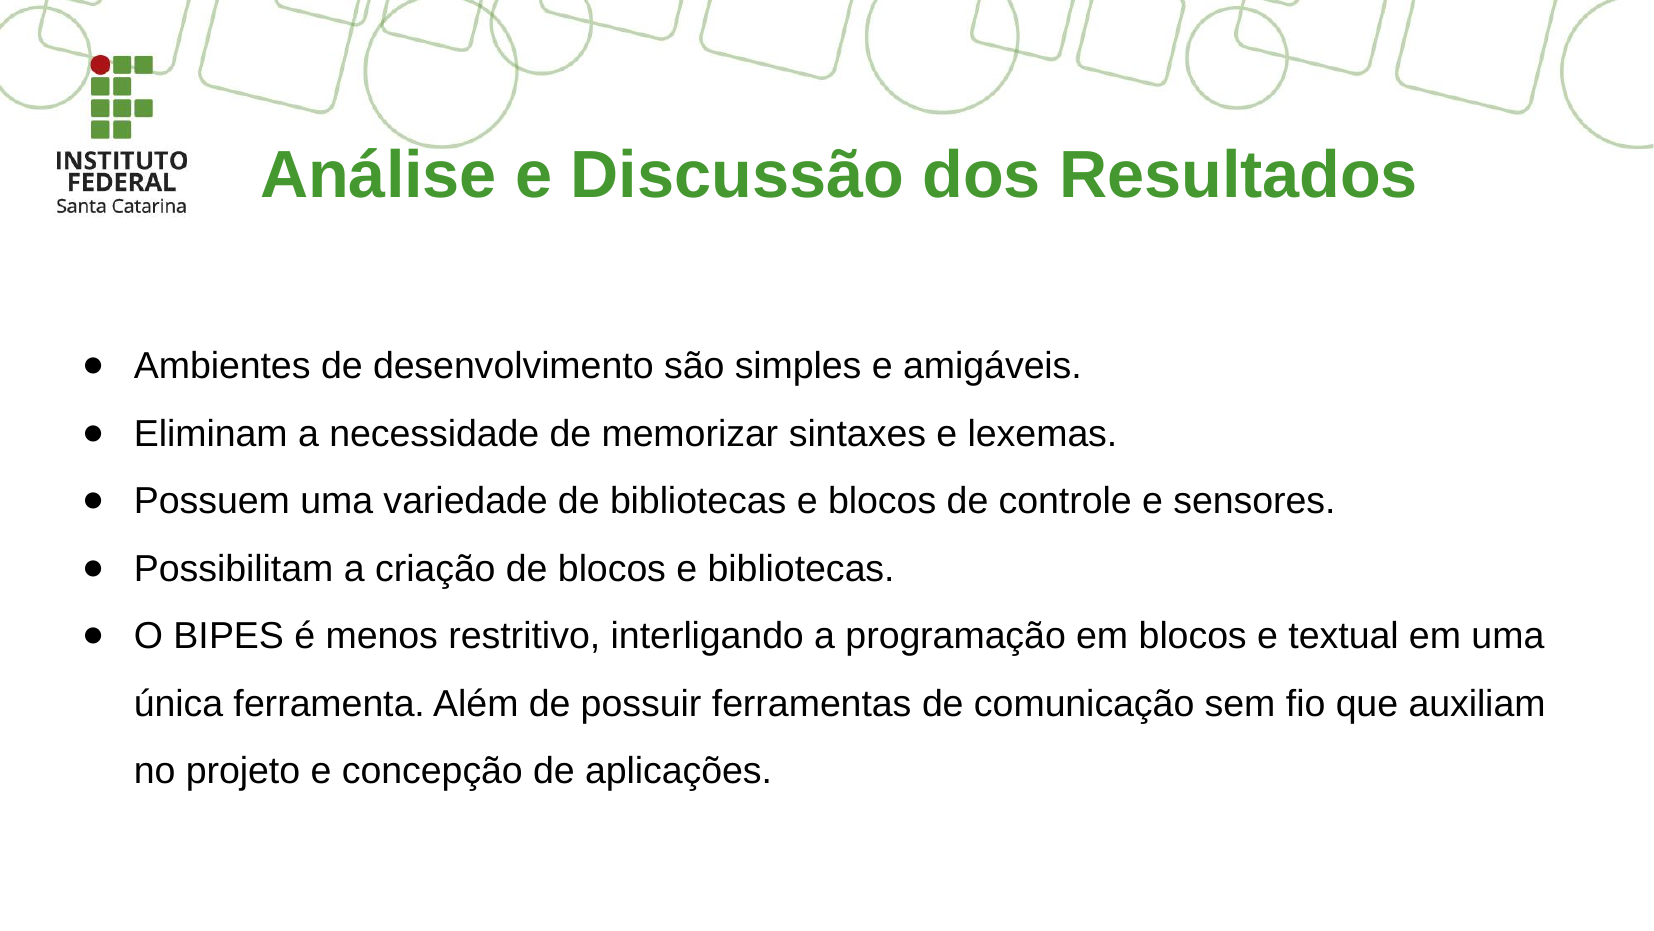

# Análise e Discussão dos Resultados
Ambientes de desenvolvimento são simples e amigáveis.
Eliminam a necessidade de memorizar sintaxes e lexemas.
Possuem uma variedade de bibliotecas e blocos de controle e sensores.
Possibilitam a criação de blocos e bibliotecas.
O BIPES é menos restritivo, interligando a programação em blocos e textual em uma única ferramenta. Além de possuir ferramentas de comunicação sem fio que auxiliam no projeto e concepção de aplicações.